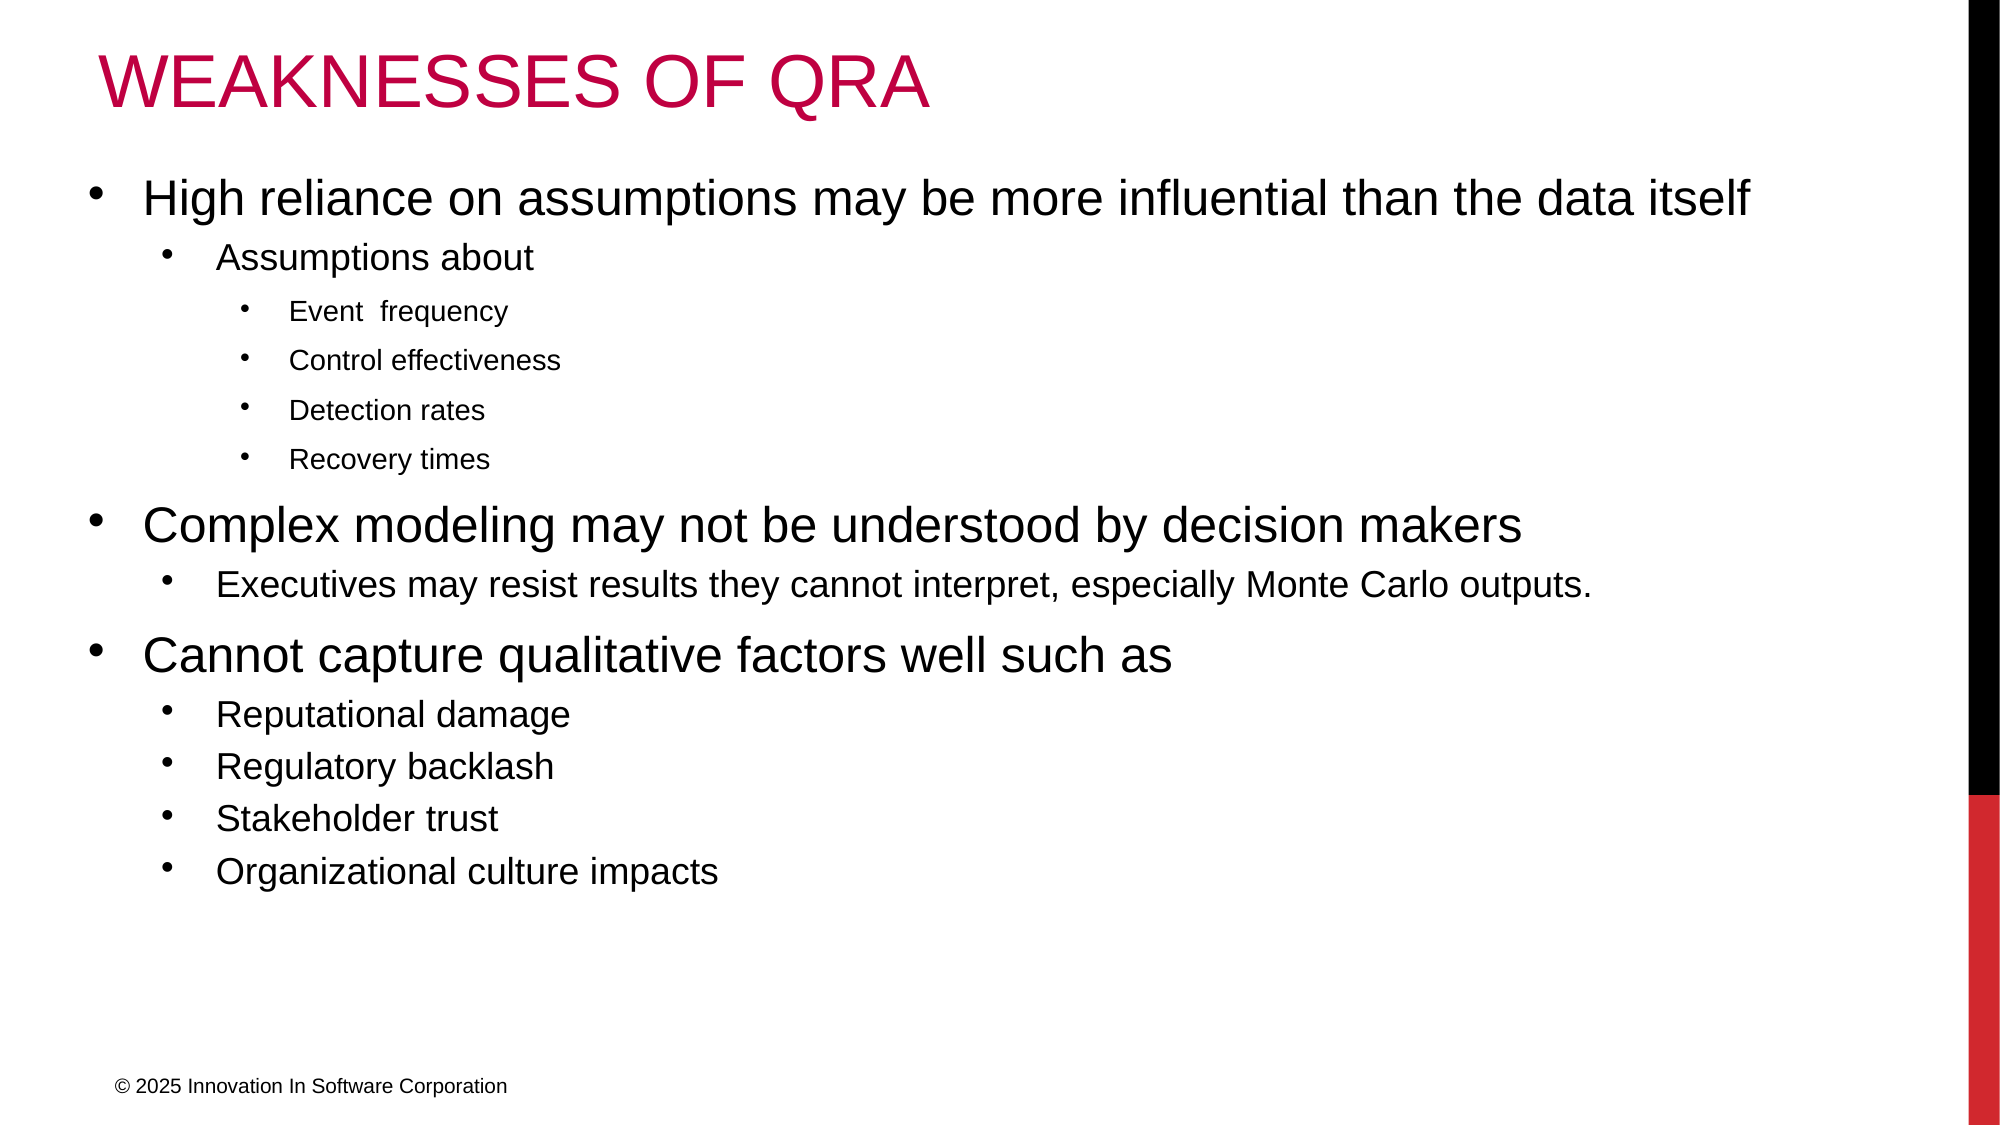

# Weaknesses of QRA
High reliance on assumptions may be more influential than the data itself
Assumptions about
Event  frequency
Control effectiveness
Detection rates
Recovery times
Complex modeling may not be understood by decision makers
Executives may resist results they cannot interpret, especially Monte Carlo outputs.
Cannot capture qualitative factors well such as
Reputational damage
Regulatory backlash
Stakeholder trust
Organizational culture impacts
© 2025 Innovation In Software Corporation